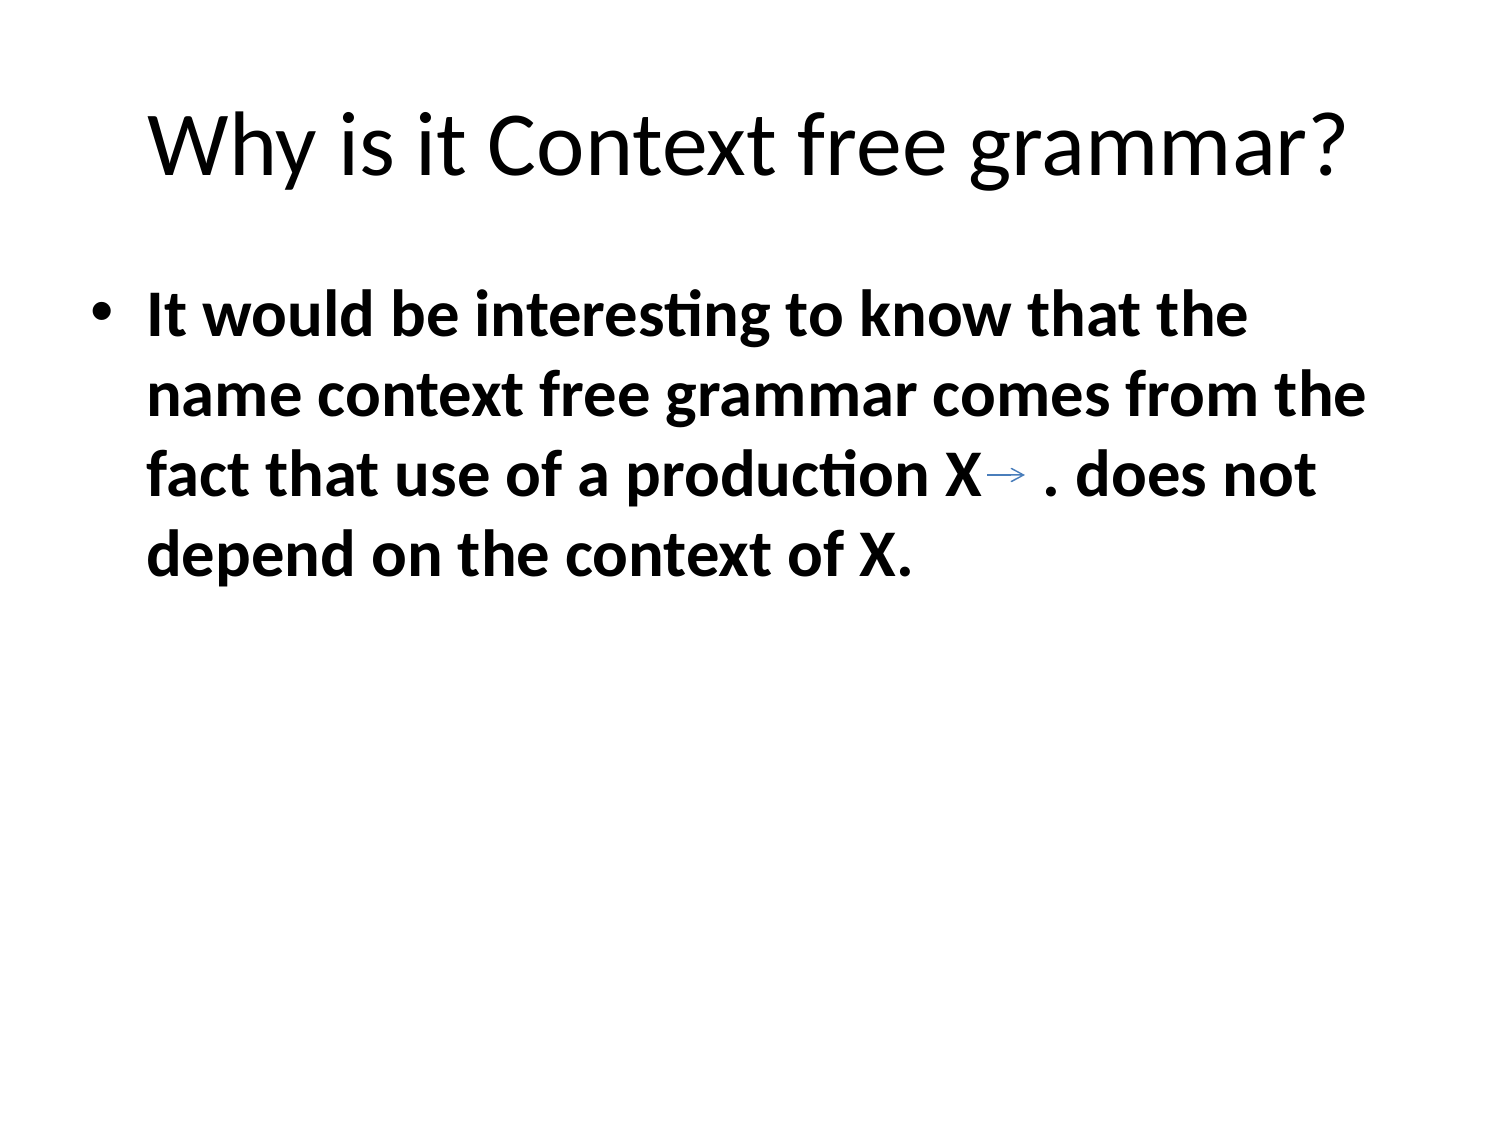

# Why is it Context free grammar?
It would be interesting to know that the name context free grammar comes from the fact that use of a production X    . does not depend on the context of X.